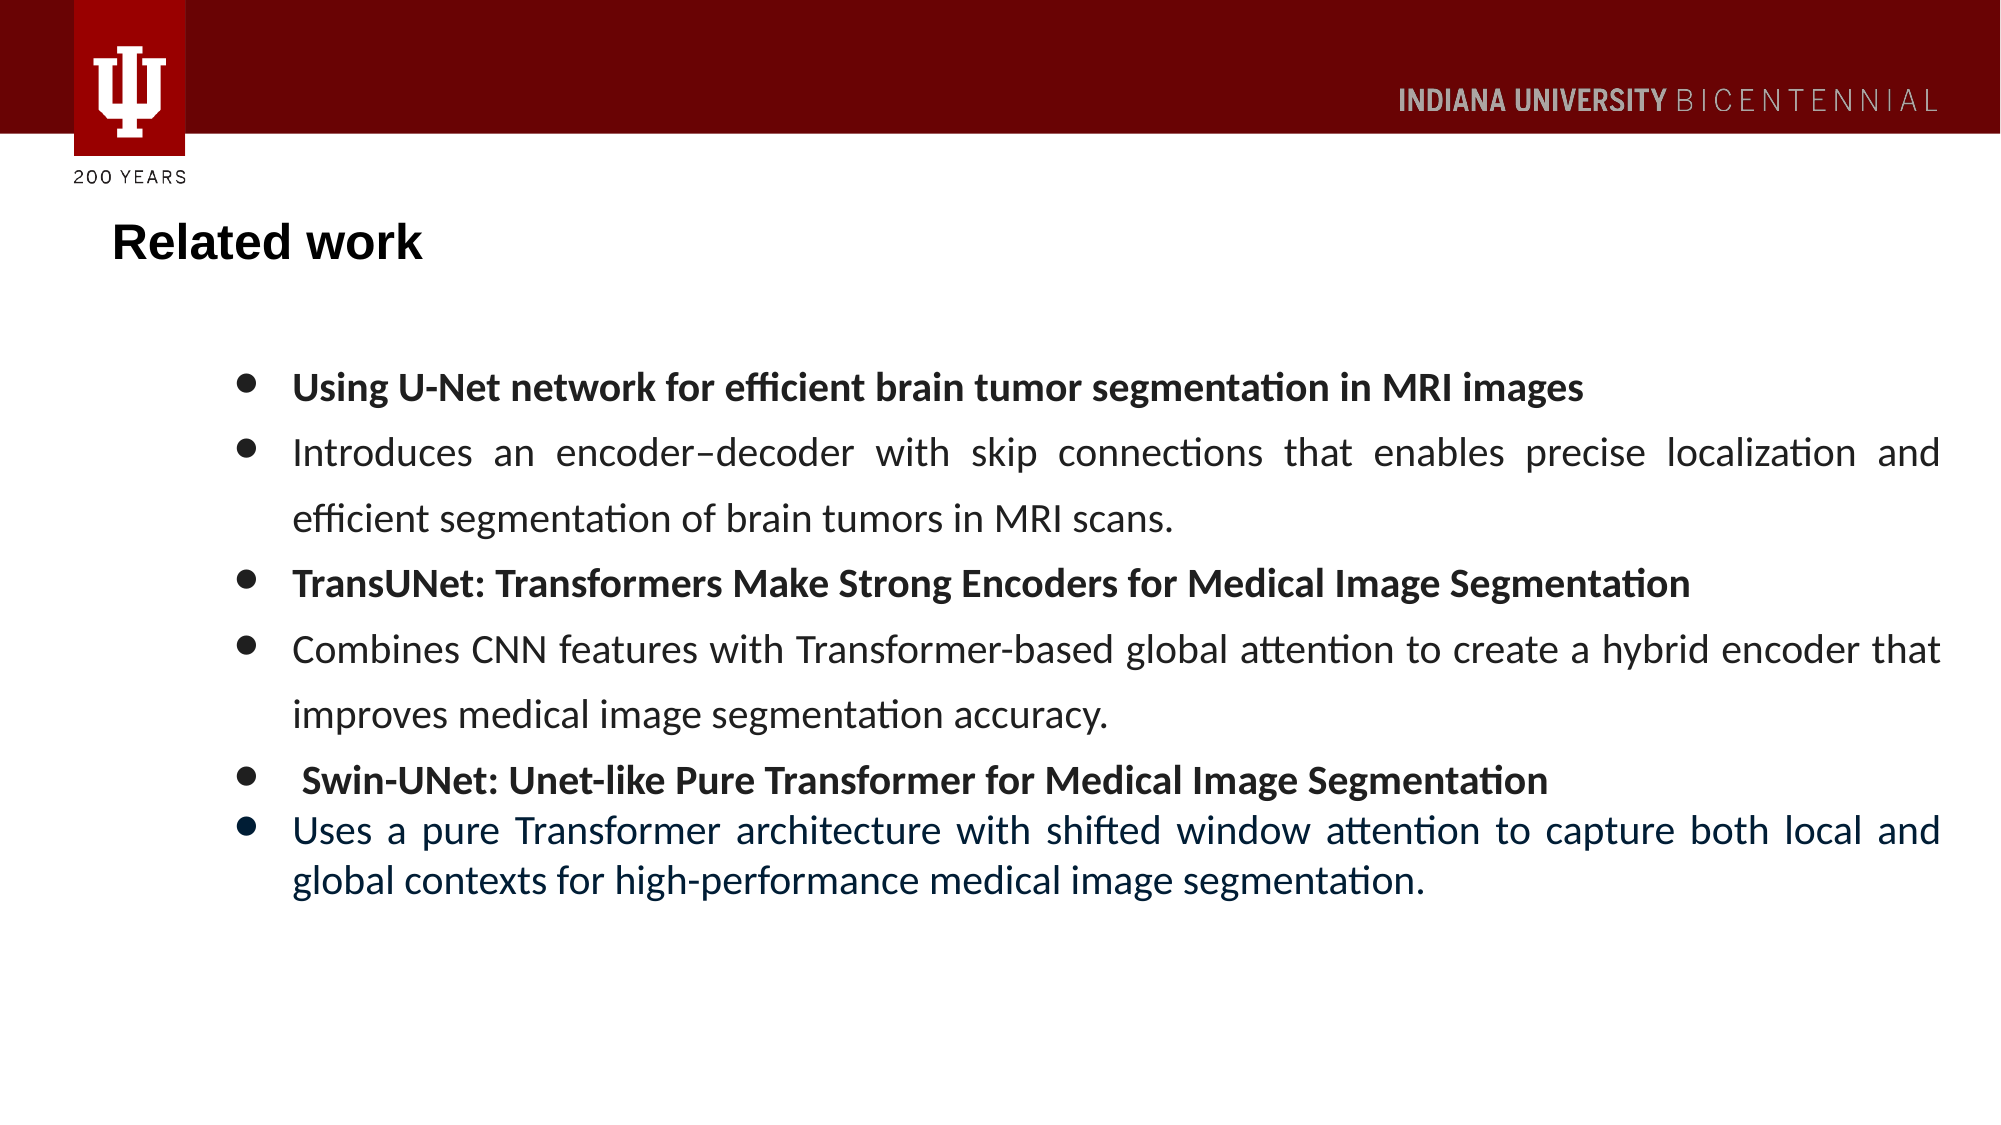

# Related work
Using U-Net network for efficient brain tumor segmentation in MRI images
Introduces an encoder–decoder with skip connections that enables precise localization and efficient segmentation of brain tumors in MRI scans.
TransUNet: Transformers Make Strong Encoders for Medical Image Segmentation
Combines CNN features with Transformer-based global attention to create a hybrid encoder that improves medical image segmentation accuracy.
 Swin-UNet: Unet-like Pure Transformer for Medical Image Segmentation
Uses a pure Transformer architecture with shifted window attention to capture both local and global contexts for high-performance medical image segmentation.